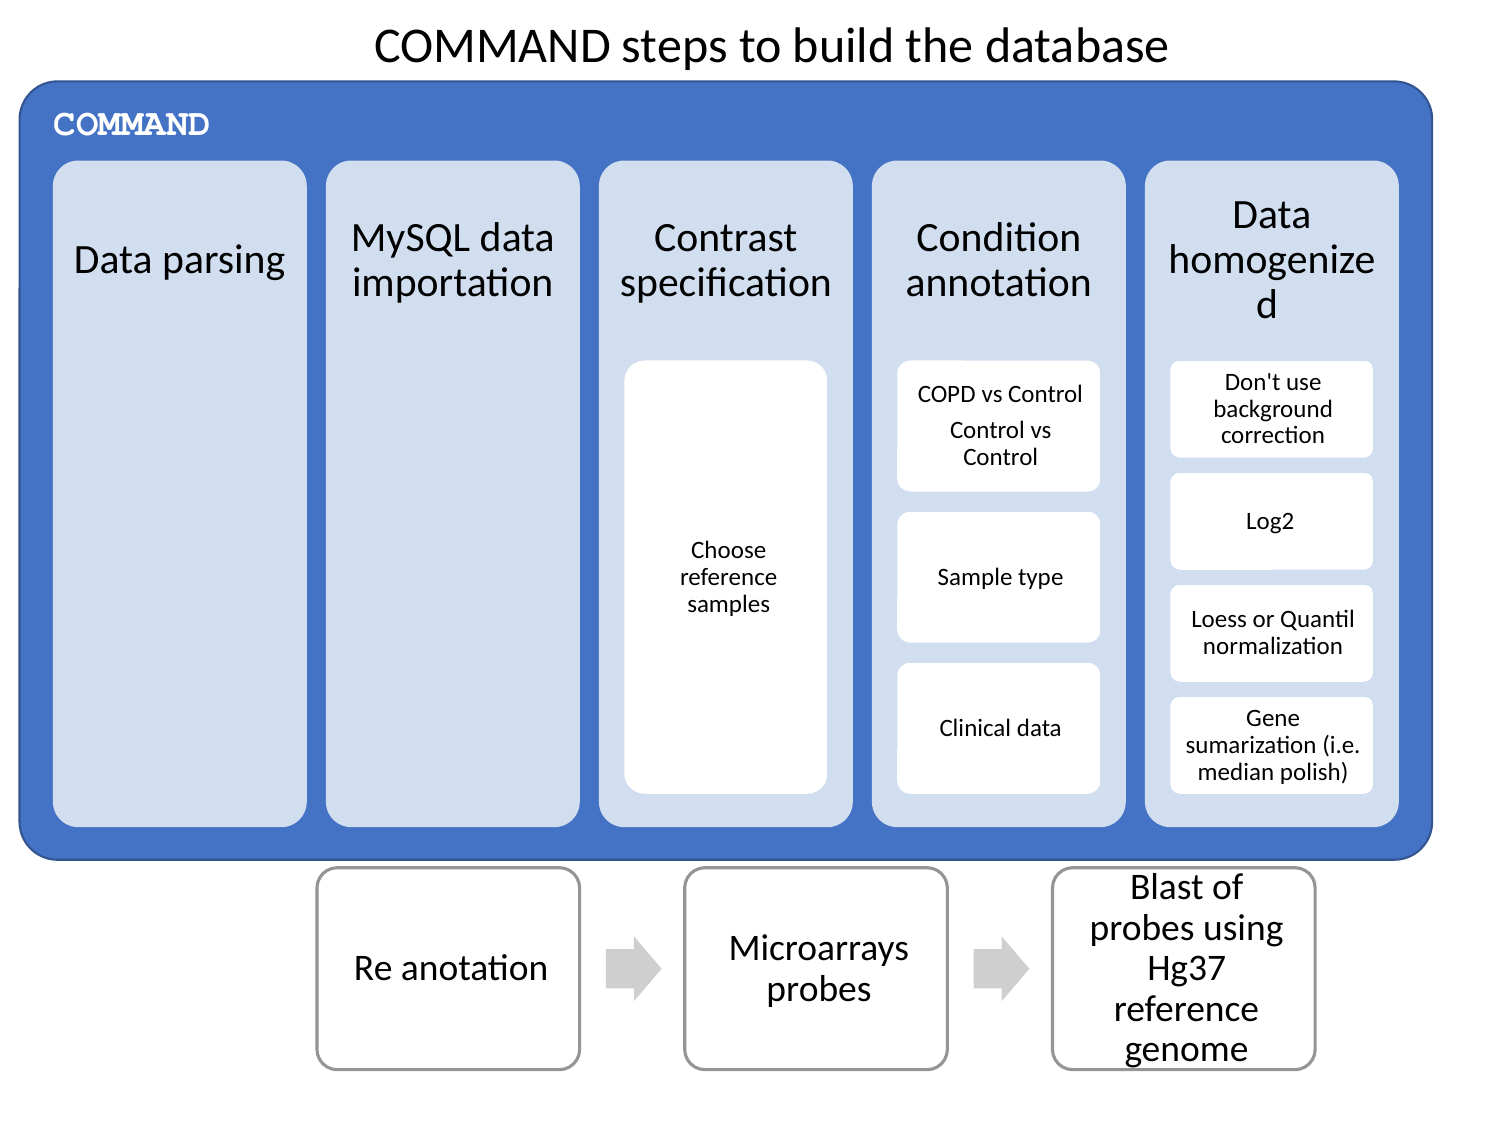

COMMAND steps to build the database

COMMAND
Data parsing
MySQL data importation
Contrast specification
Choose reference samples
Condition annotation
COPD vs Control
Control vs Control
Sample type
Clinical data
Data homogenized
Don't use background correction
Log2
Loess or Quantil normalization
Gene sumarization (i.e. median polish)
Re anotation

Microarrays probes

Blast of probes using Hg37 reference genome